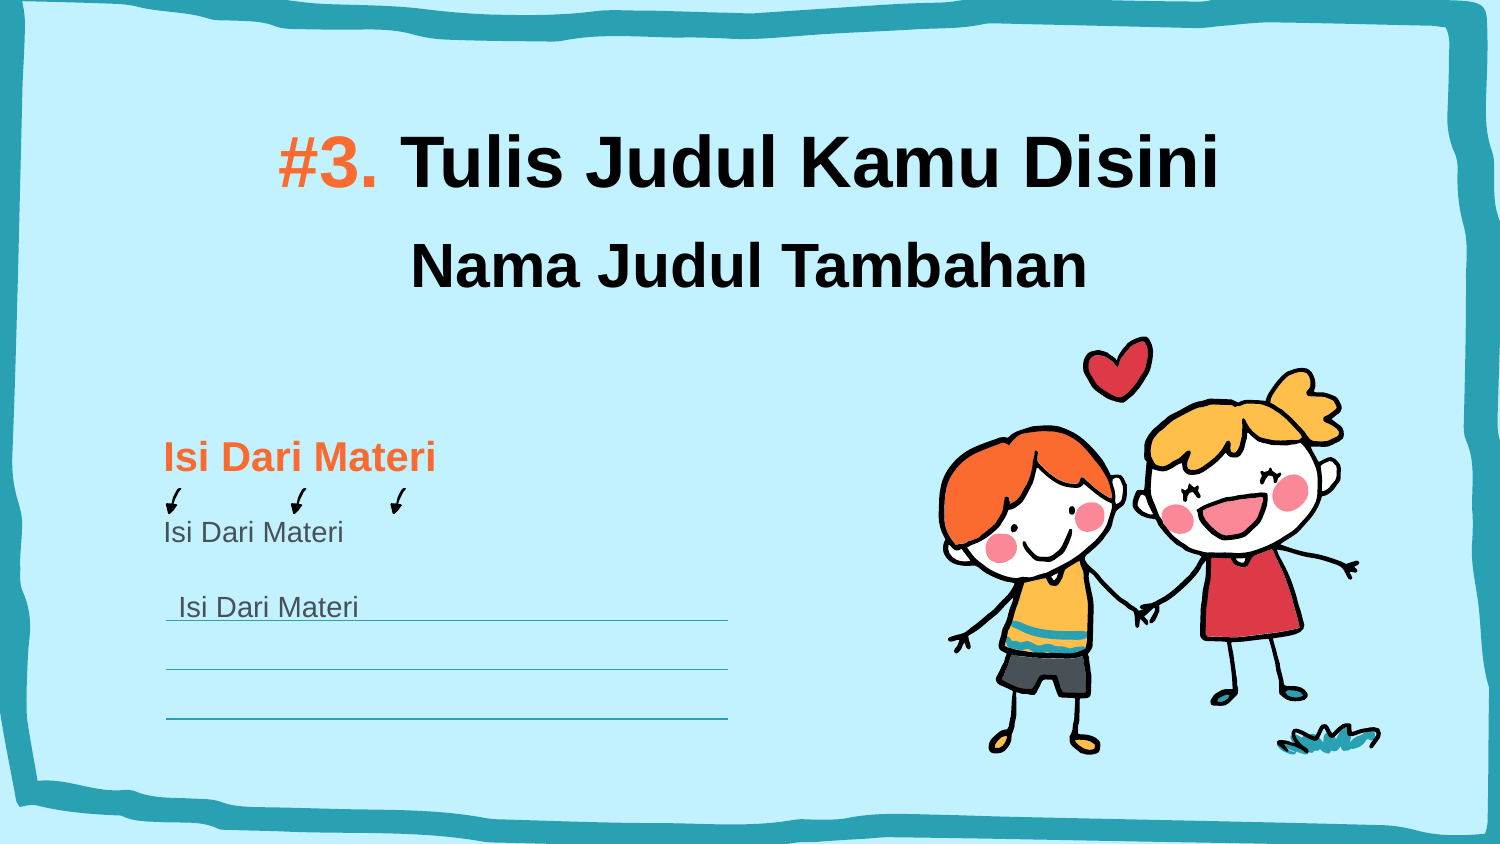

# #3. Tulis Judul Kamu Disini
Nama Judul Tambahan

Isi Dari Materi

Isi Dari Materi
Isi Dari Materi